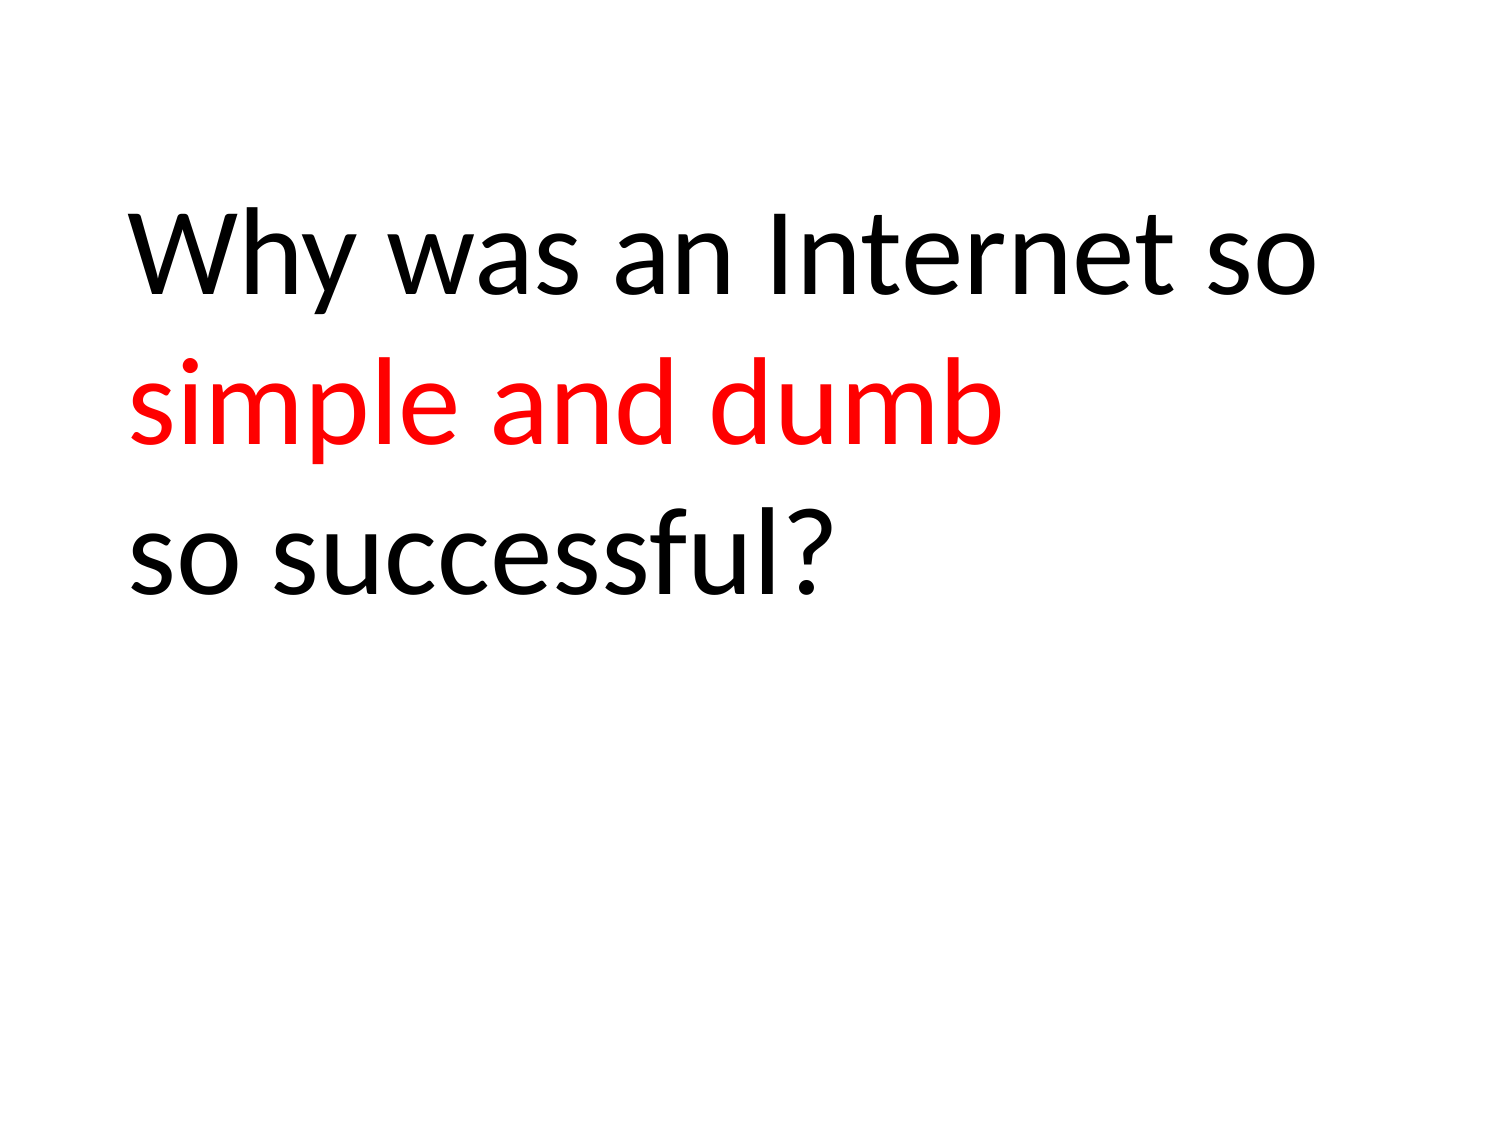

Why was an Internet so
simple and dumb
so successful?